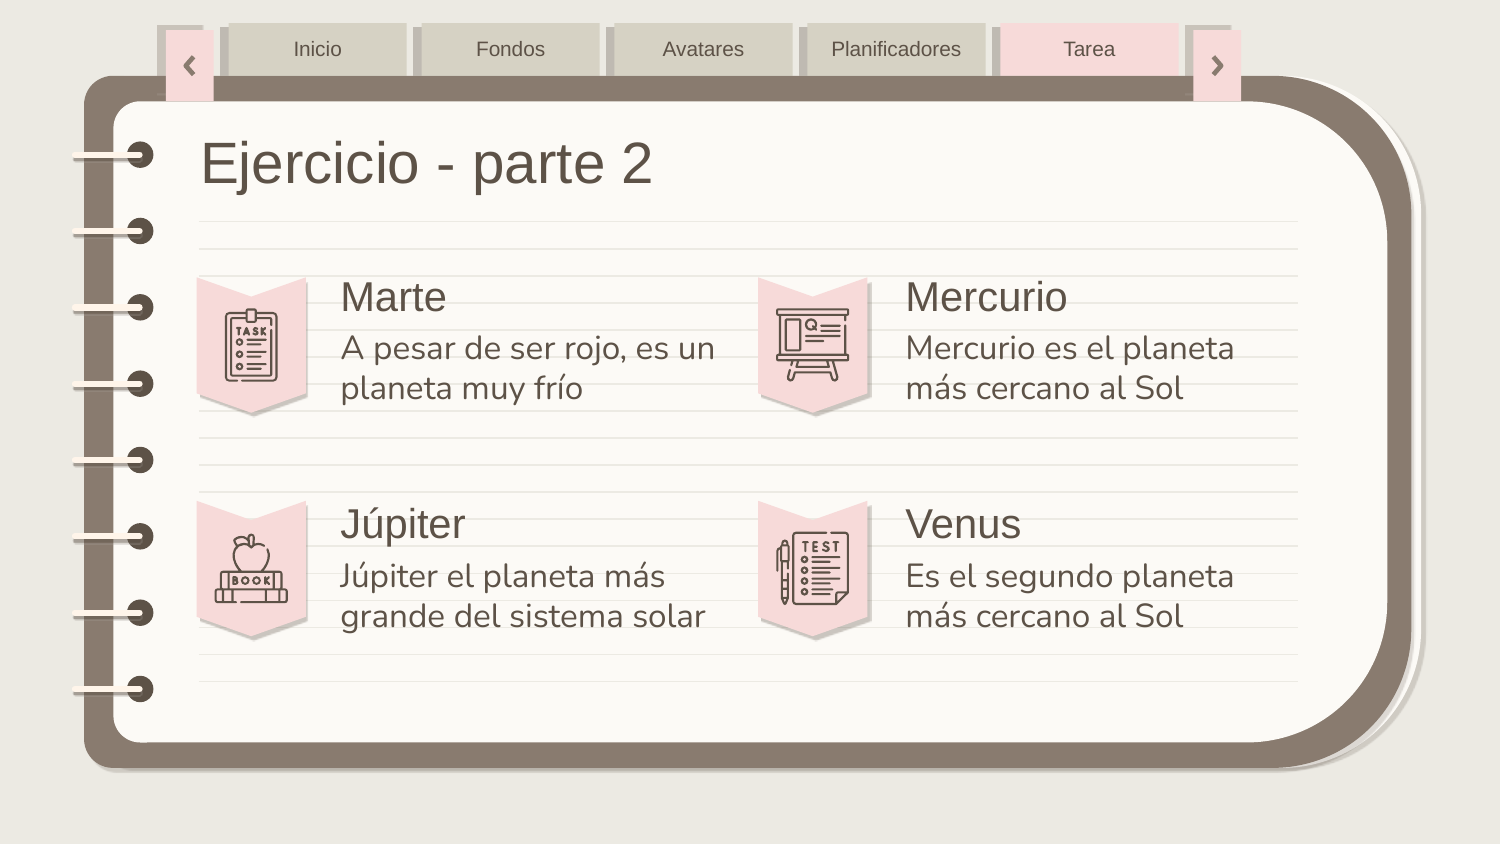

Inicio
Fondos
Avatares
Planificadores
Tarea

# Ejercicio - parte 2
Marte
Mercurio

A pesar de ser rojo, es un planeta muy frío
Mercurio es el planeta más cercano al Sol
Júpiter
Venus

Júpiter el planeta más grande del sistema solar
Es el segundo planeta más cercano al Sol